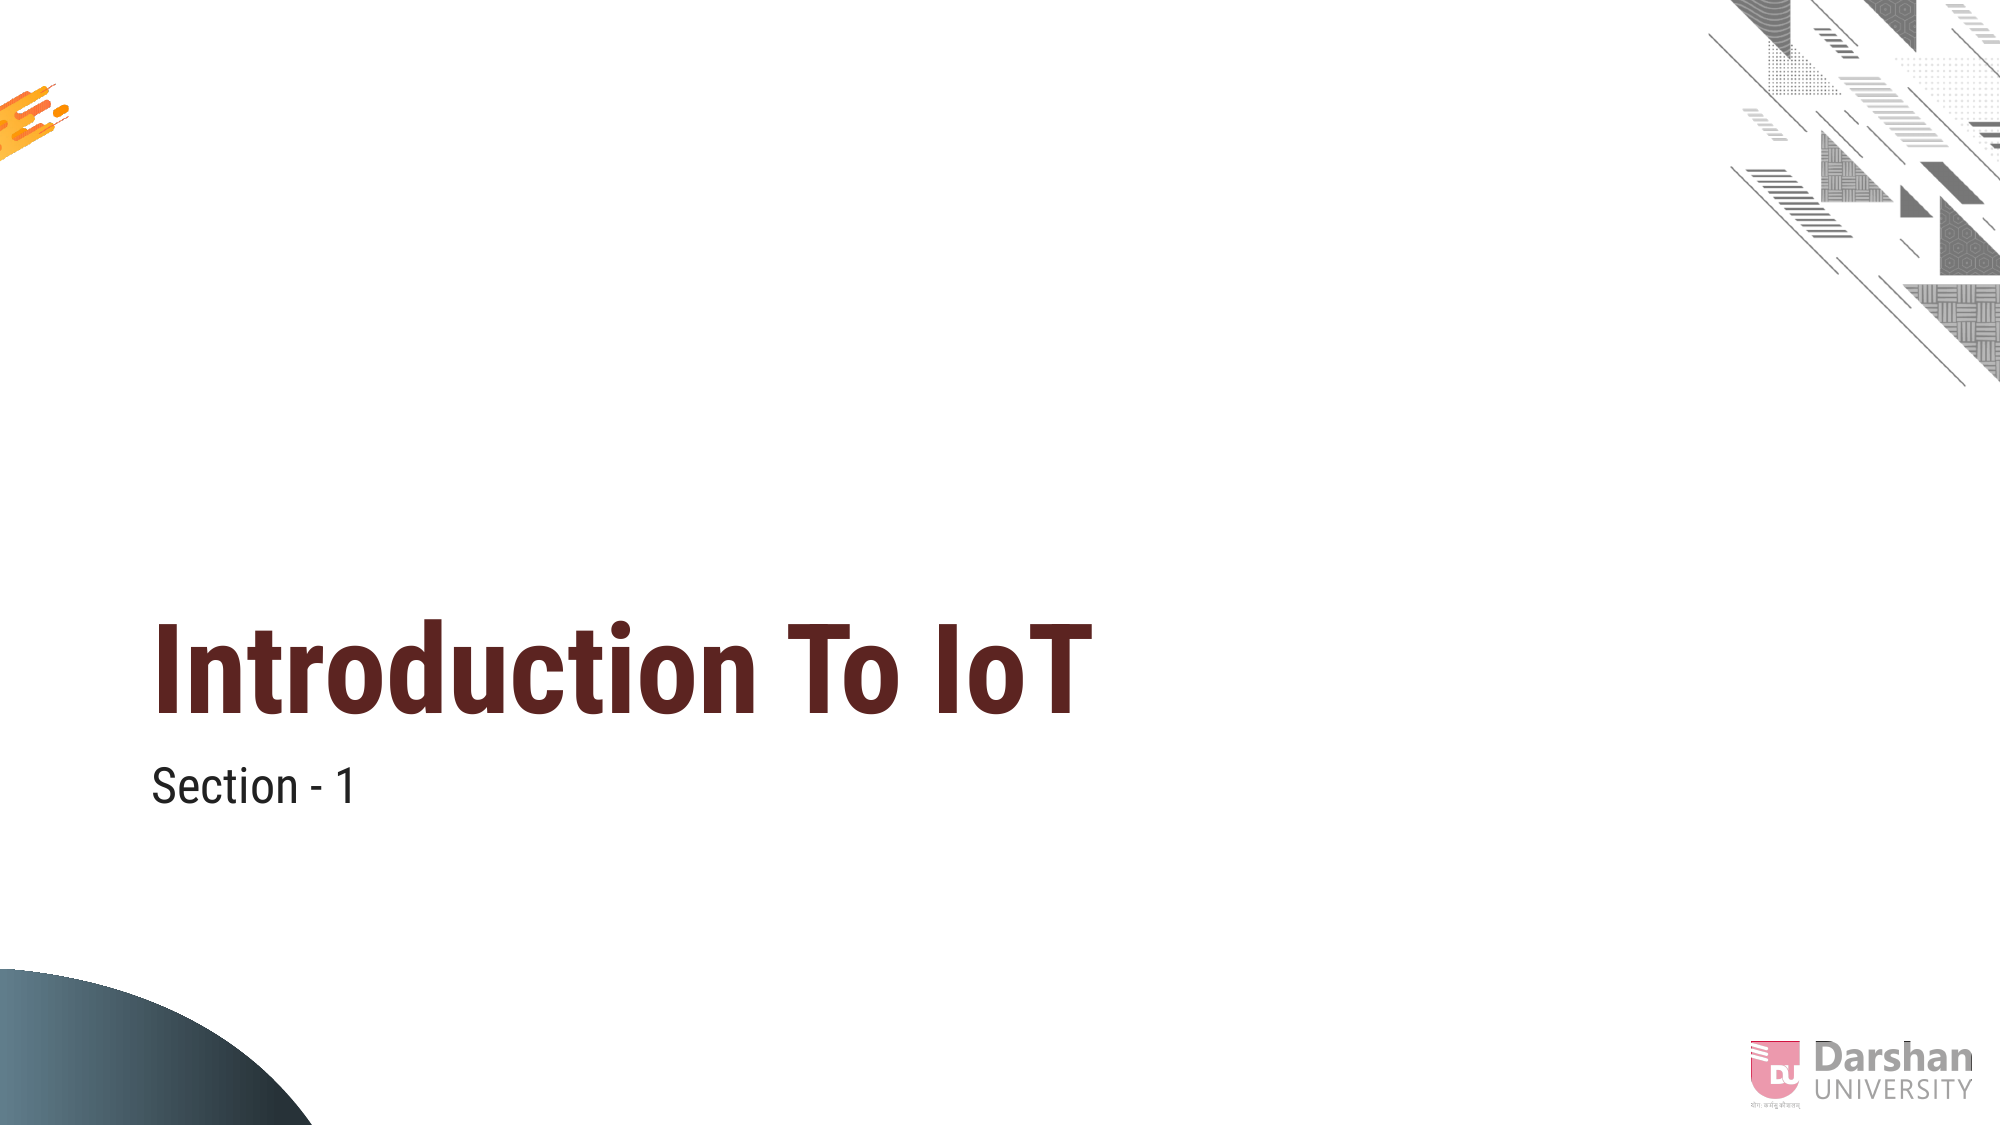

# Introduction To IoT
Section - 1